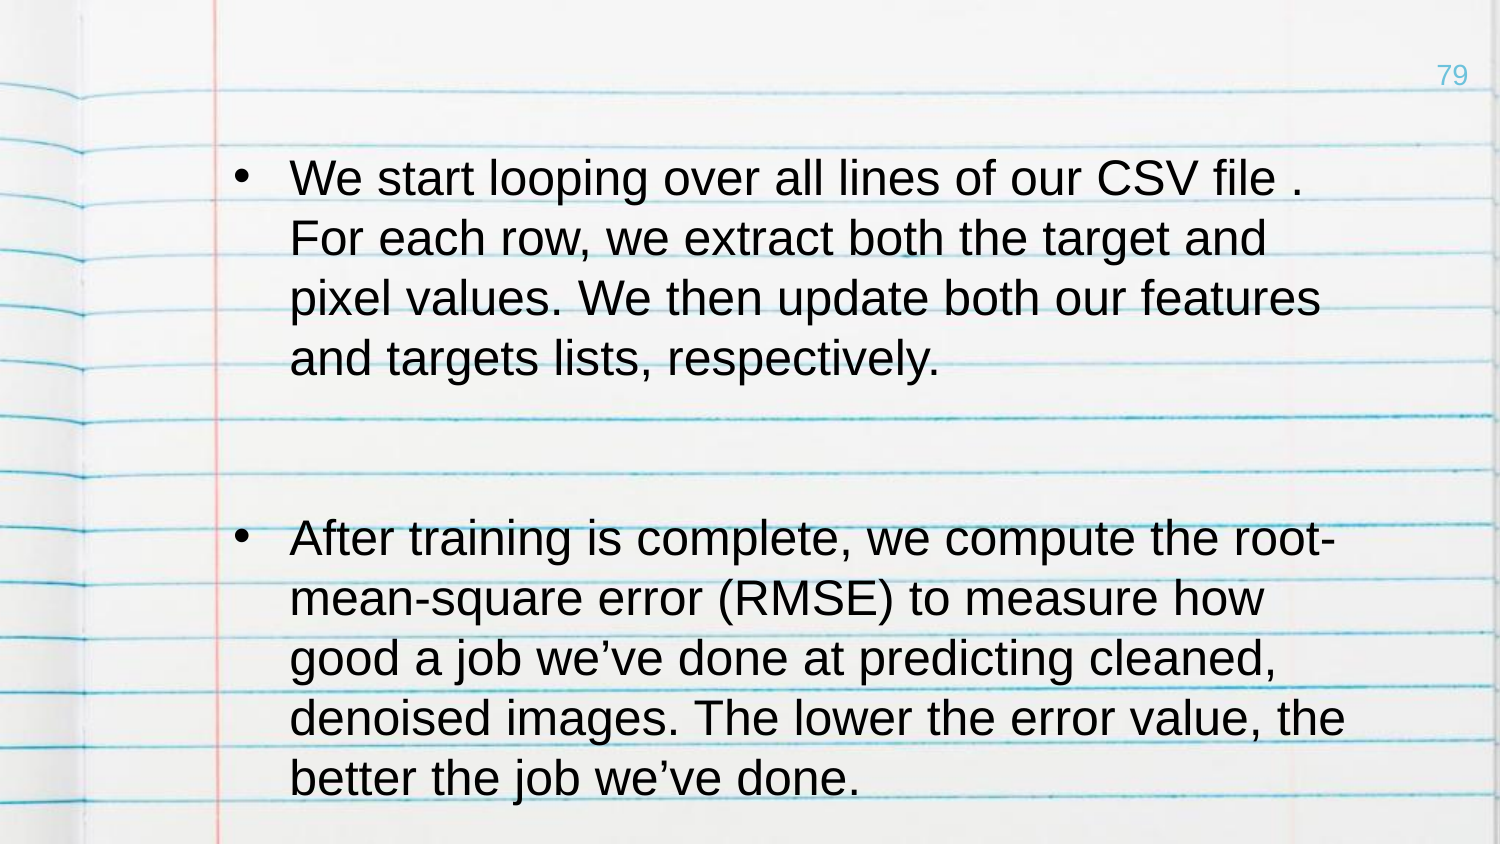

79
We start looping over all lines of our CSV file . For each row, we extract both the target and pixel values. We then update both our features and targets lists, respectively.

After training is complete, we compute the root-mean-square error (RMSE) to measure how good a job we’ve done at predicting cleaned, denoised images. The lower the error value, the better the job we’ve done.